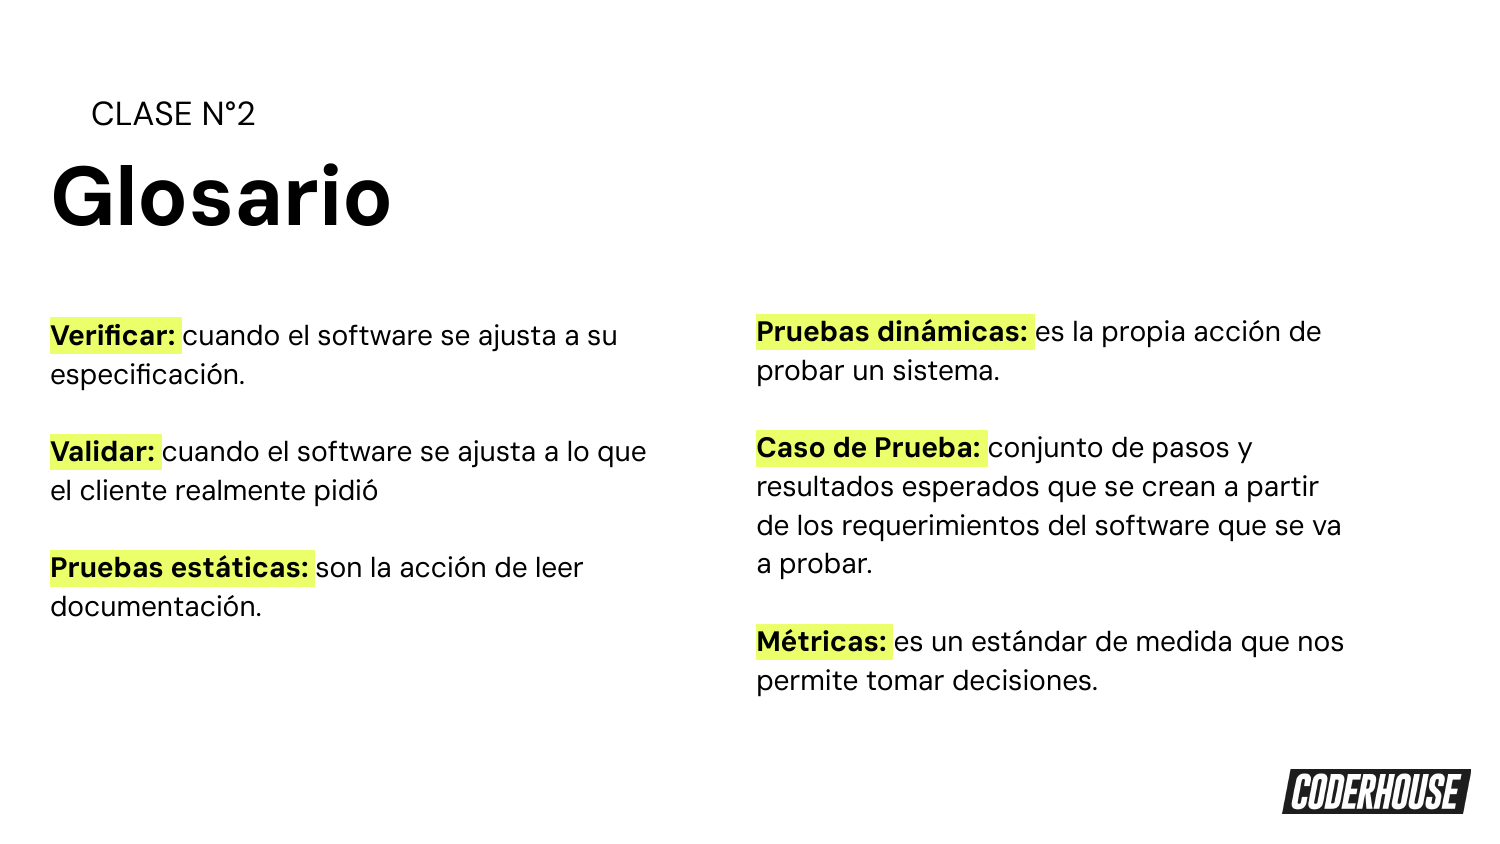

CLASE N°2
Glosario
Pruebas dinámicas: es la propia acción de probar un sistema.

Caso de Prueba: conjunto de pasos y resultados esperados que se crean a partir de los requerimientos del software que se va a probar.

Métricas: es un estándar de medida que nos permite tomar decisiones.
Verificar: cuando el software se ajusta a su especificación.

Validar: cuando el software se ajusta a lo que el cliente realmente pidió

Pruebas estáticas: son la acción de leer documentación.